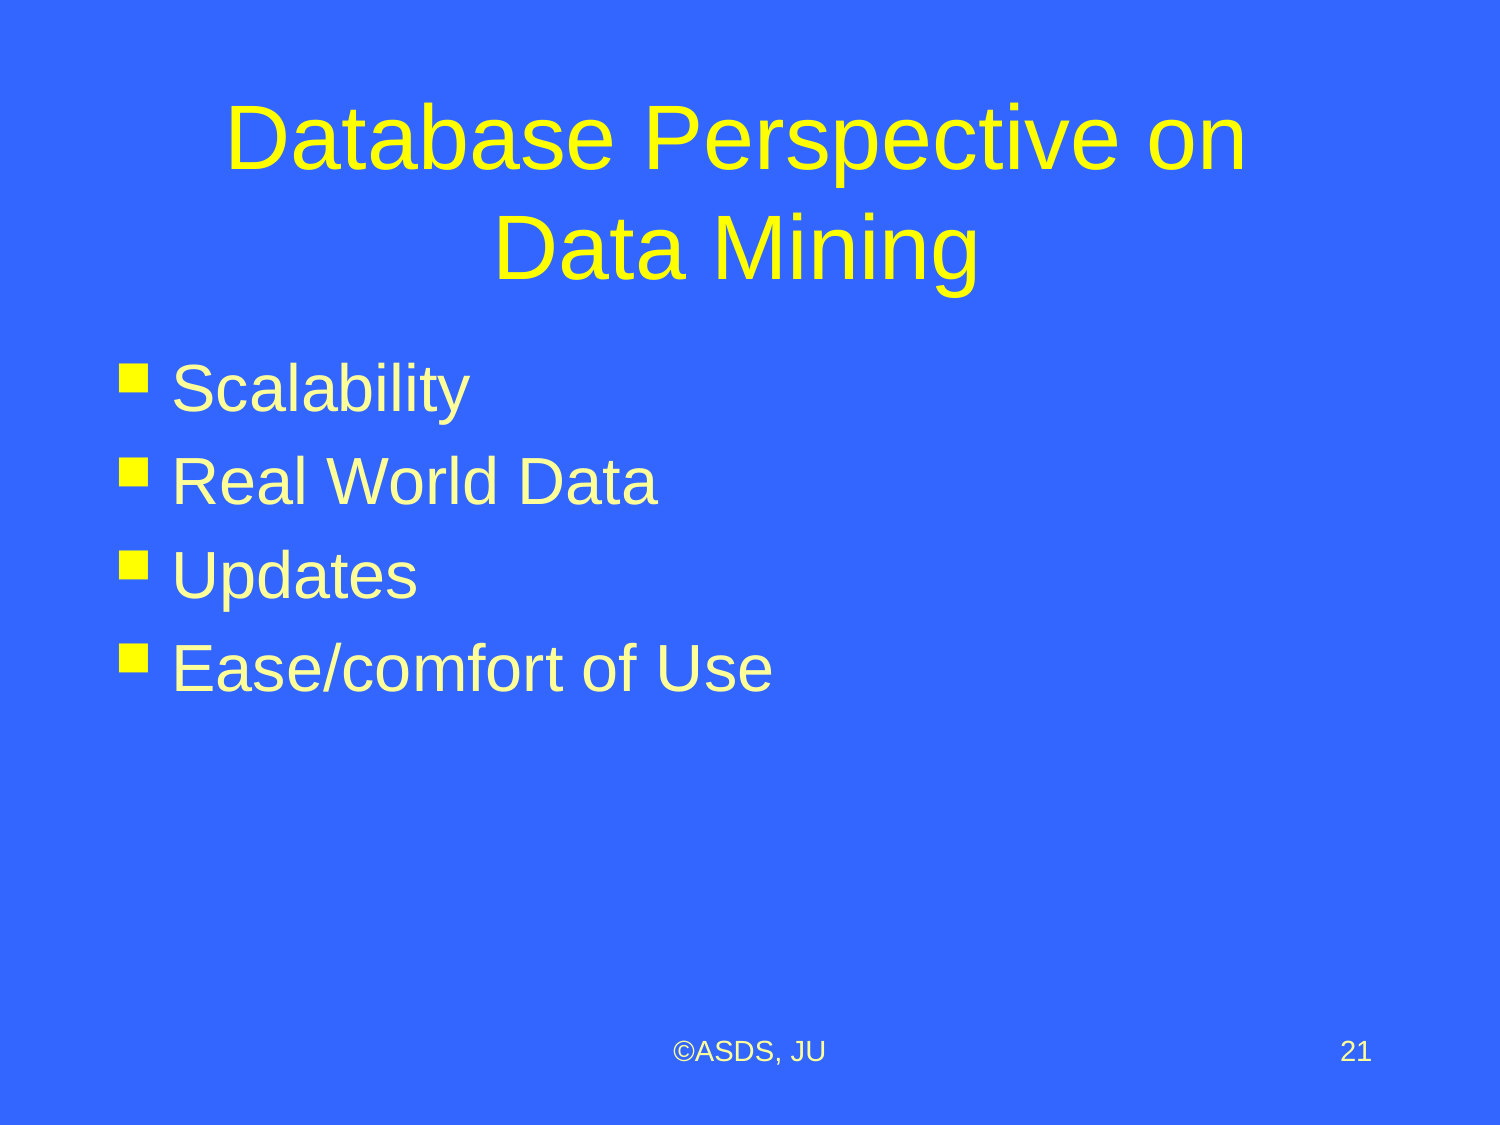

# Database Perspective on Data Mining
Scalability
Real World Data
Updates
Ease/comfort of Use
©ASDS, JU
21